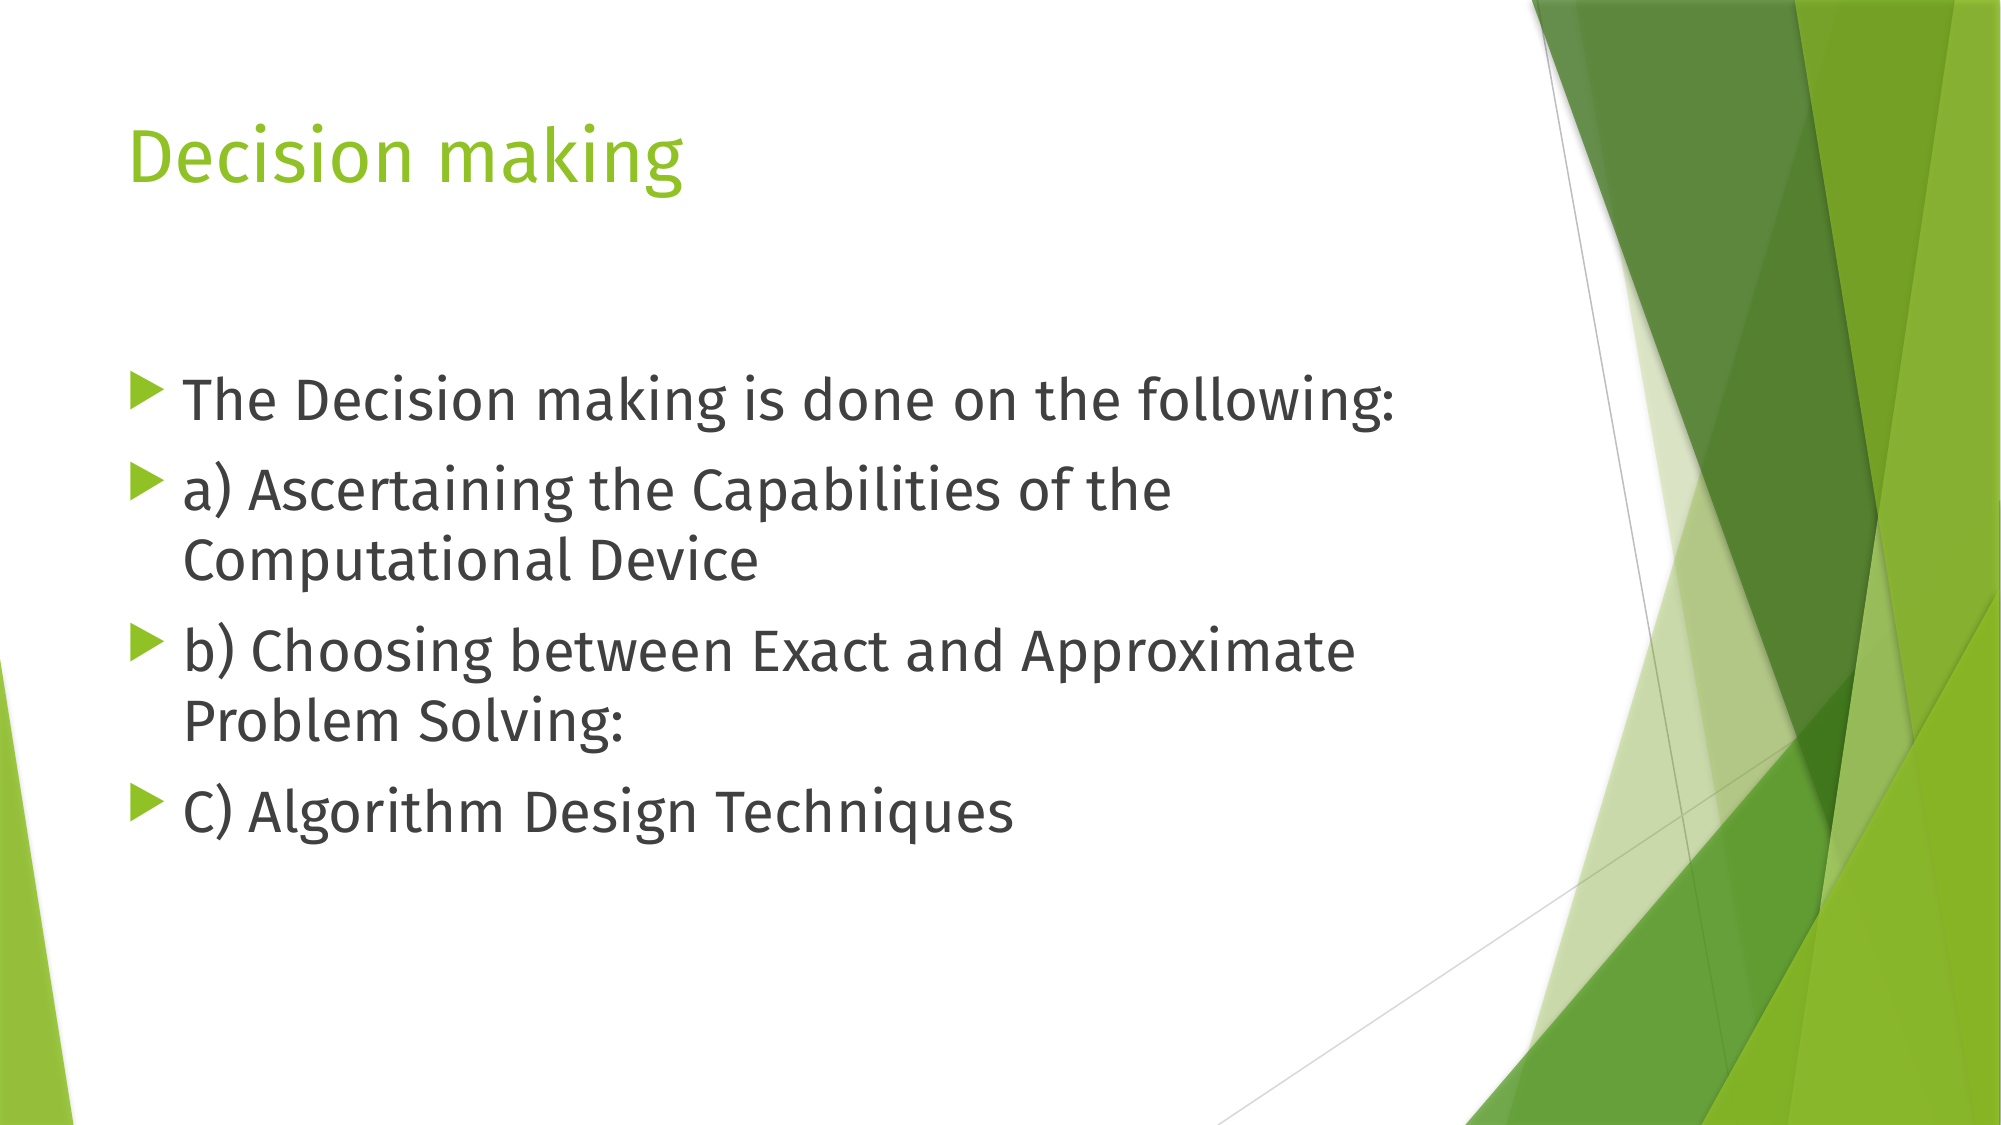

# Decision making
The Decision making is done on the following:
a) Ascertaining the Capabilities of the Computational Device
b) Choosing between Exact and Approximate Problem Solving:
C) Algorithm Design Techniques